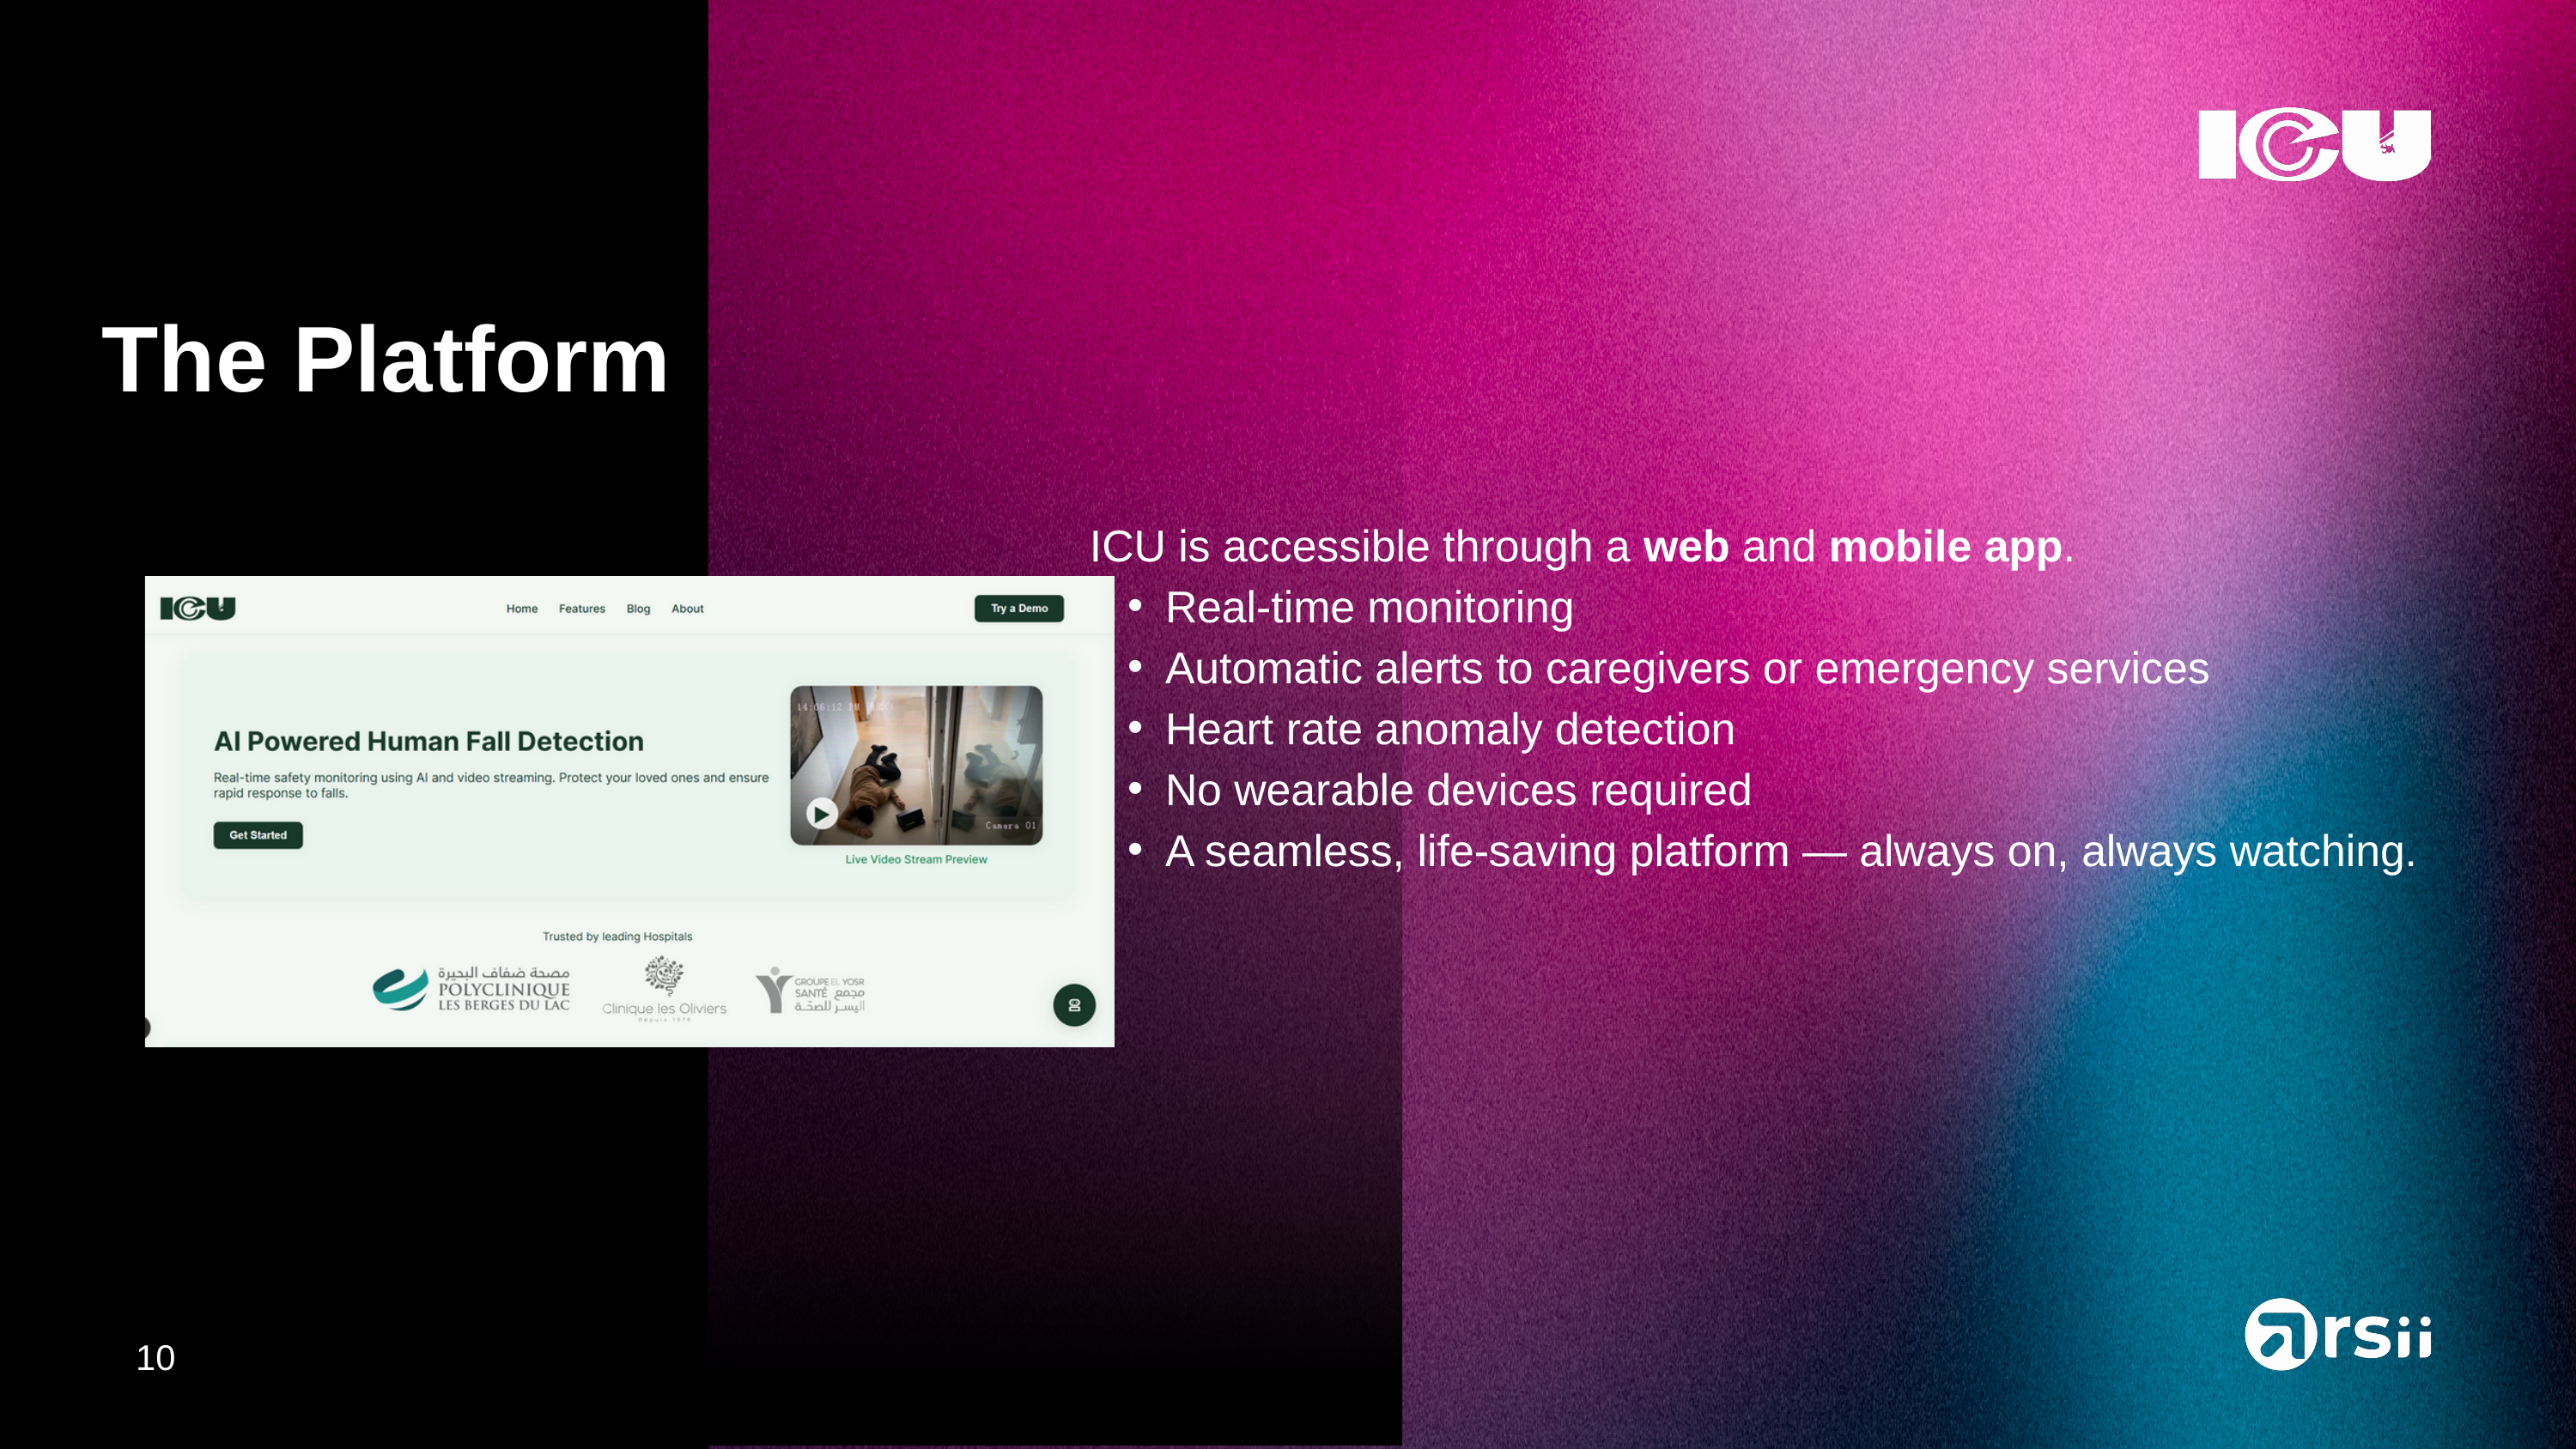

The Platform

ICU is accessible through a web and mobile app.
Real-time monitoring
Automatic alerts to caregivers or emergency services
Heart rate anomaly detection
No wearable devices required
A seamless, life-saving platform — always on, always watching.

10